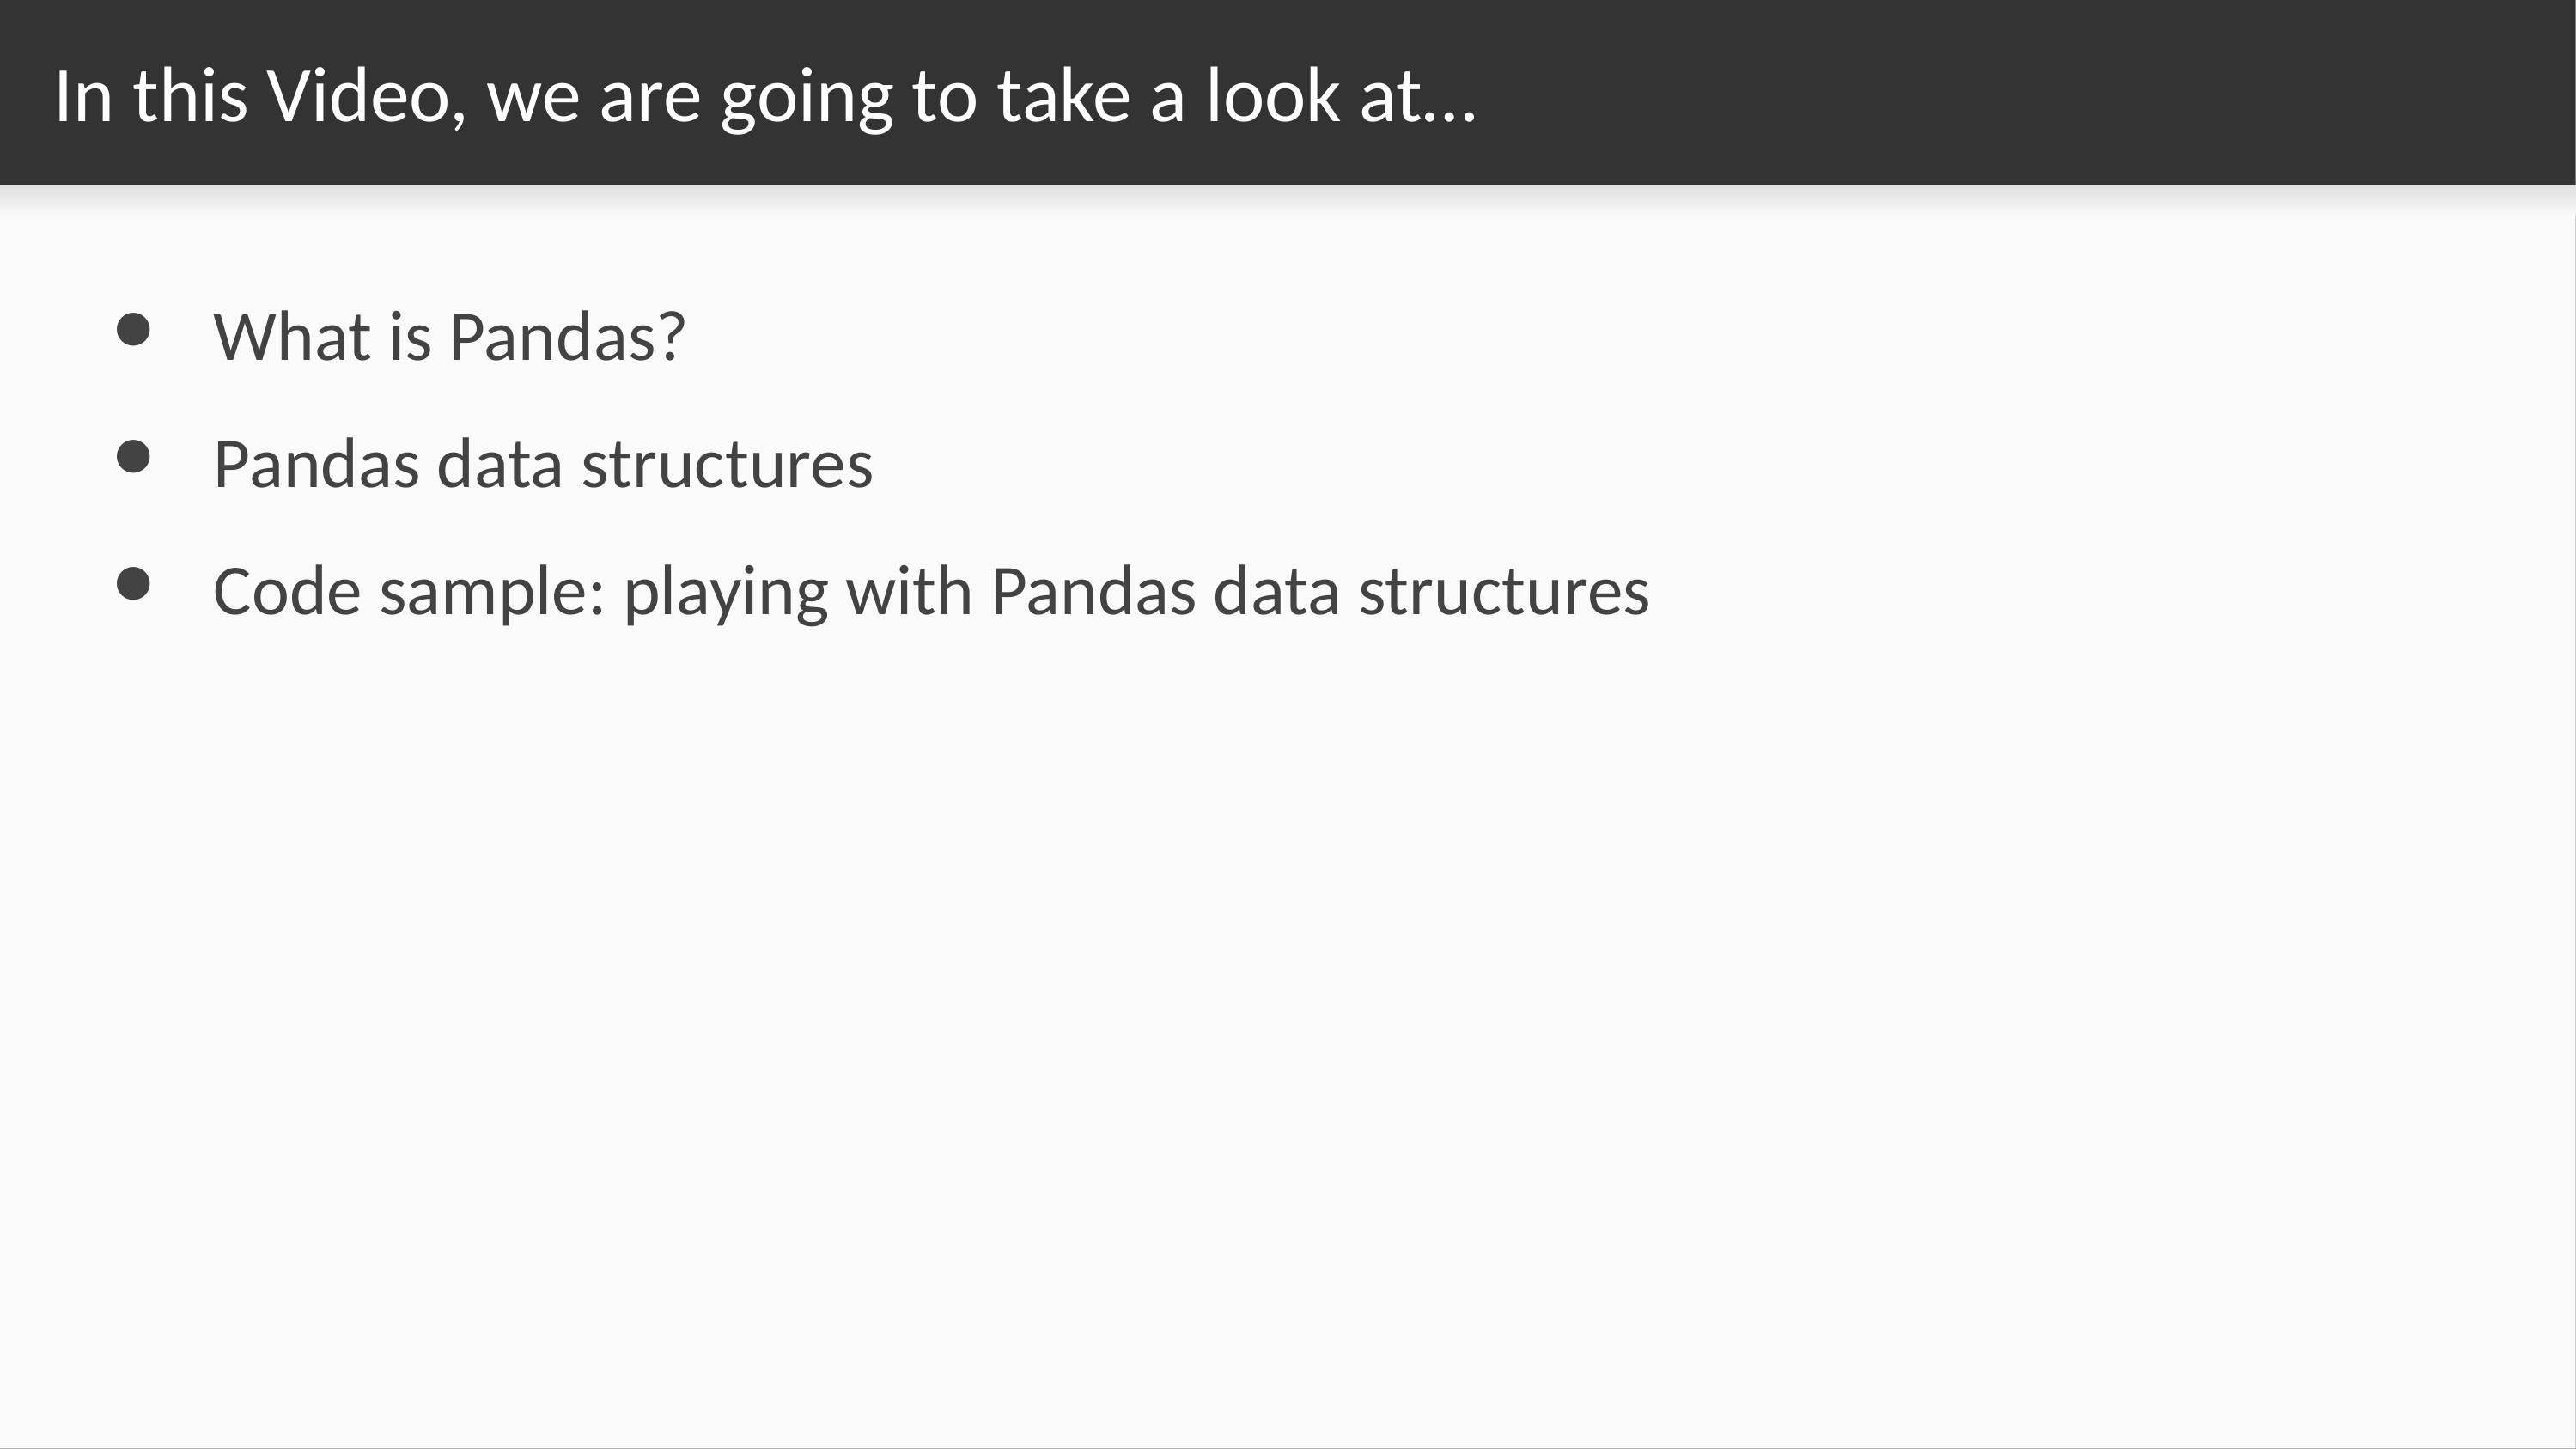

# In this Video, we are going to take a look at…
What is Pandas?
Pandas data structures
Code sample: playing with Pandas data structures